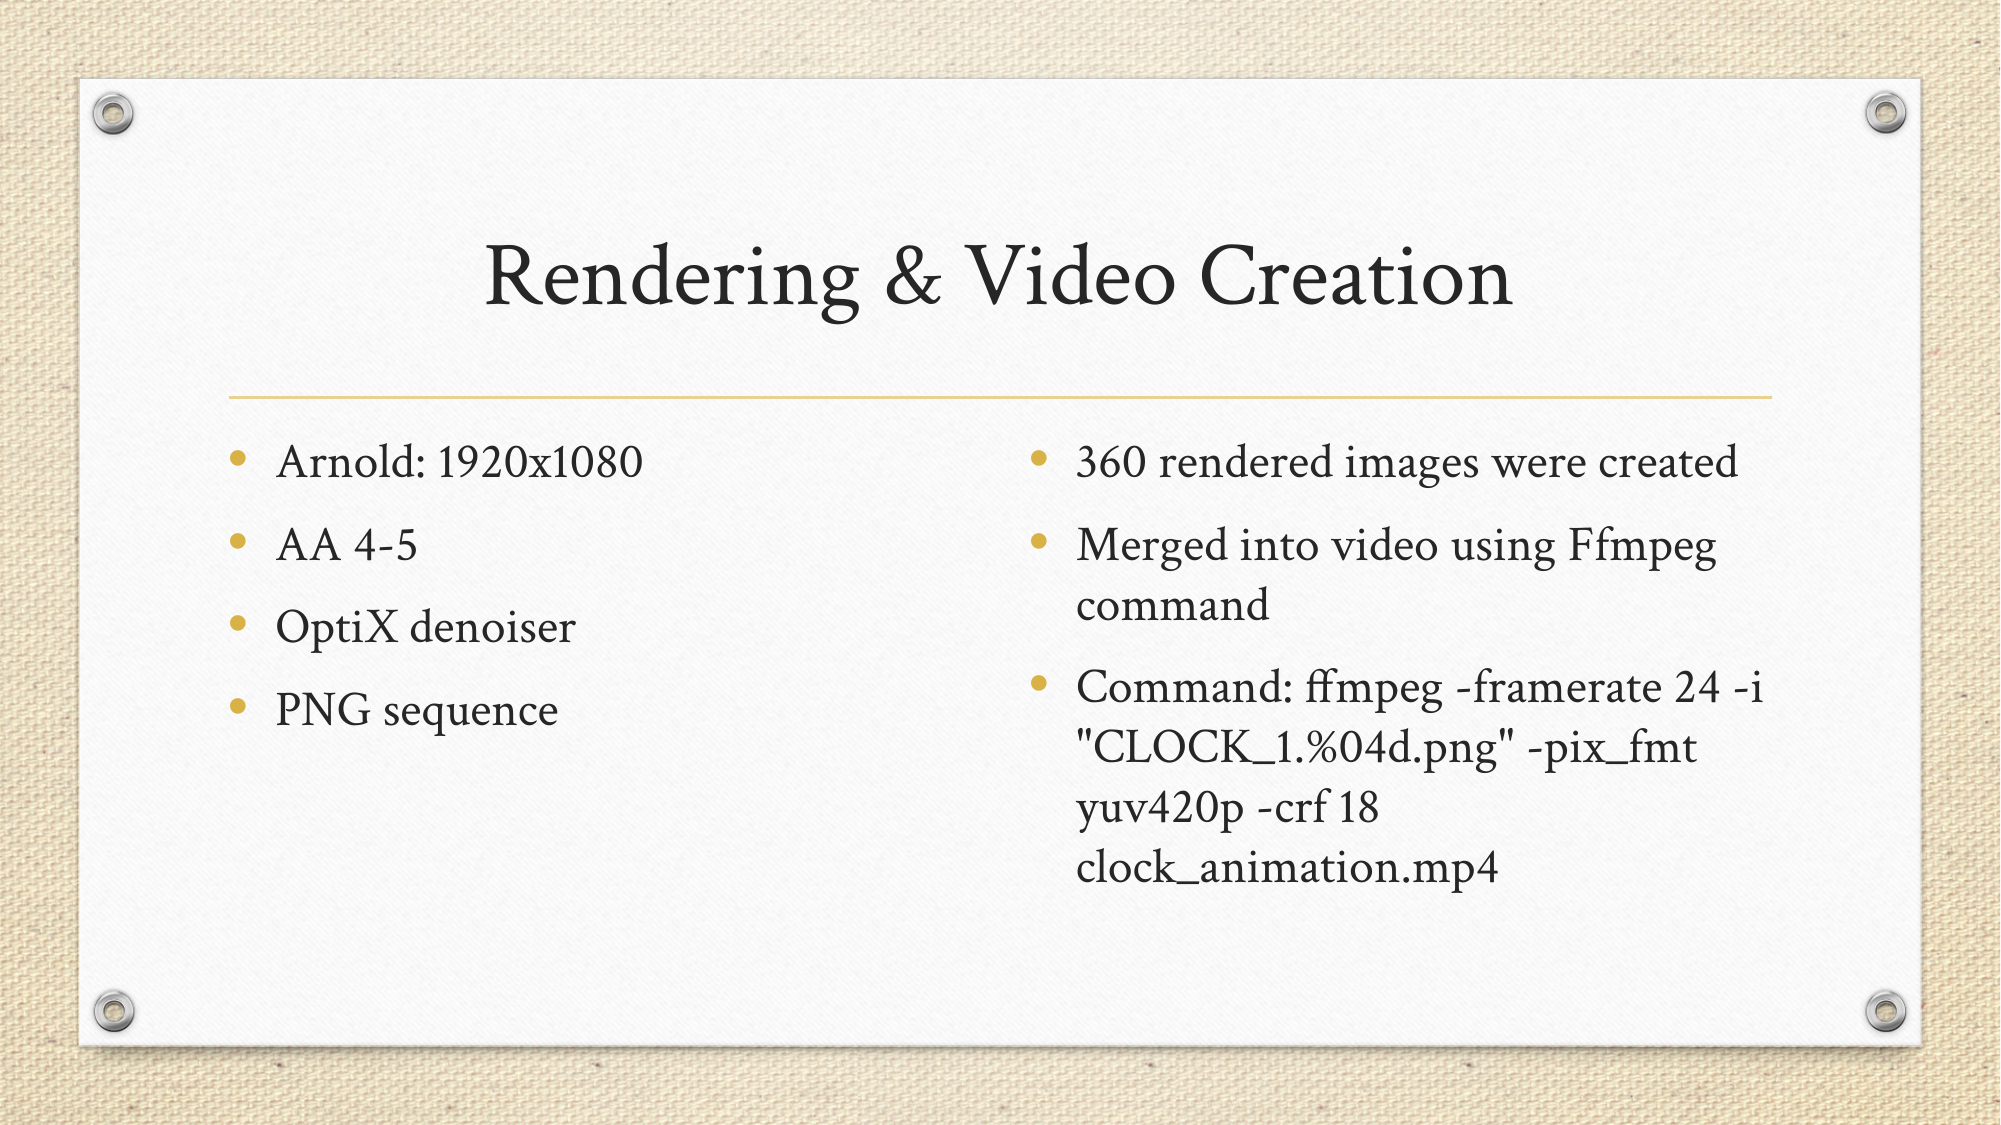

# Rendering & Video Creation
Arnold: 1920x1080
AA 4-5
OptiX denoiser
PNG sequence

360 rendered images were created
Merged into video using Ffmpeg command
Command: ffmpeg -framerate 24 -i "CLOCK_1.%04d.png" -pix_fmt yuv420p -crf 18 clock_animation.mp4